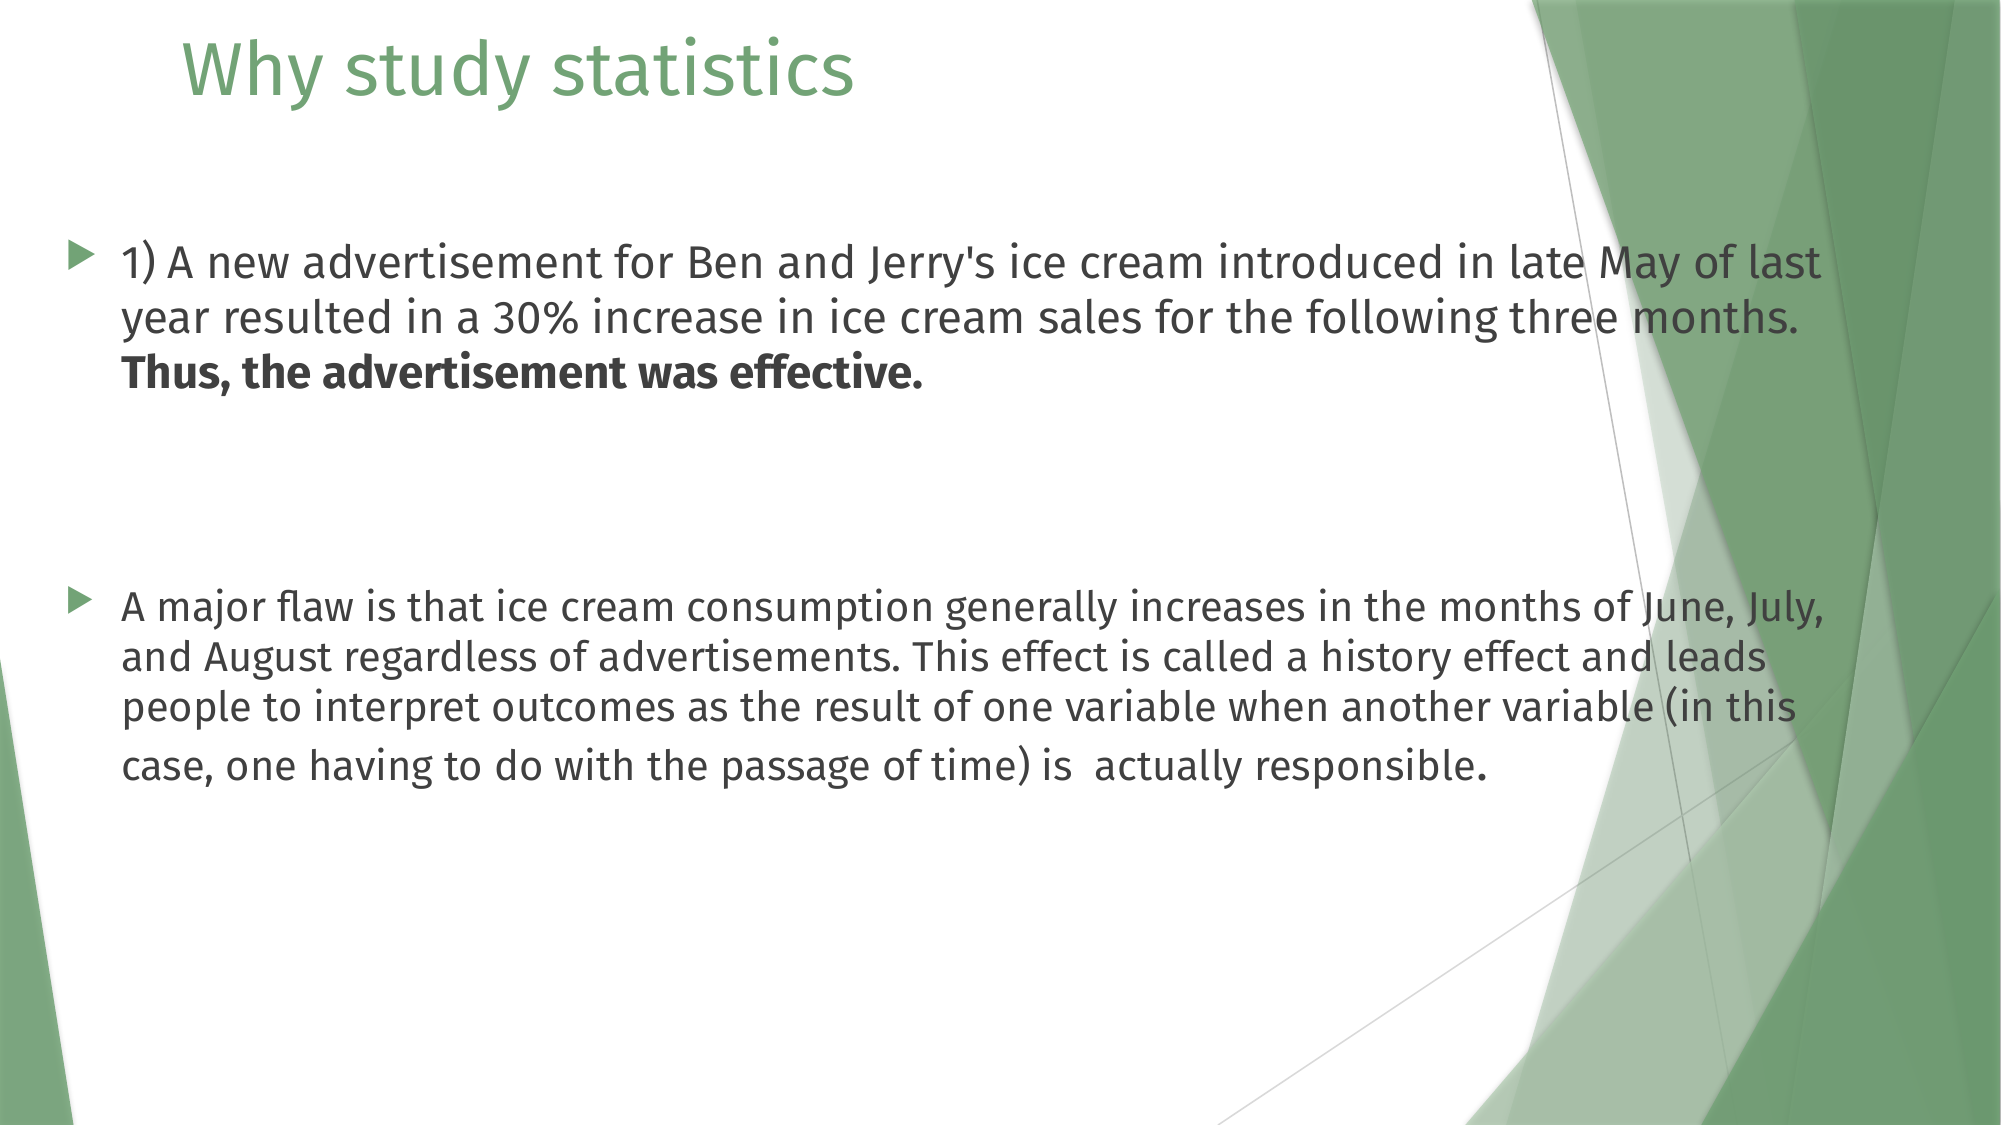

# Why study statistics
1) A new advertisement for Ben and Jerry's ice cream introduced in late May of last year resulted in a 30% increase in ice cream sales for the following three months. Thus, the advertisement was effective.

A major flaw is that ice cream consumption generally increases in the months of June, July, and August regardless of advertisements. This effect is called a history effect and leads people to interpret outcomes as the result of one variable when another variable (in this case, one having to do with the passage of time) is  actually responsible.